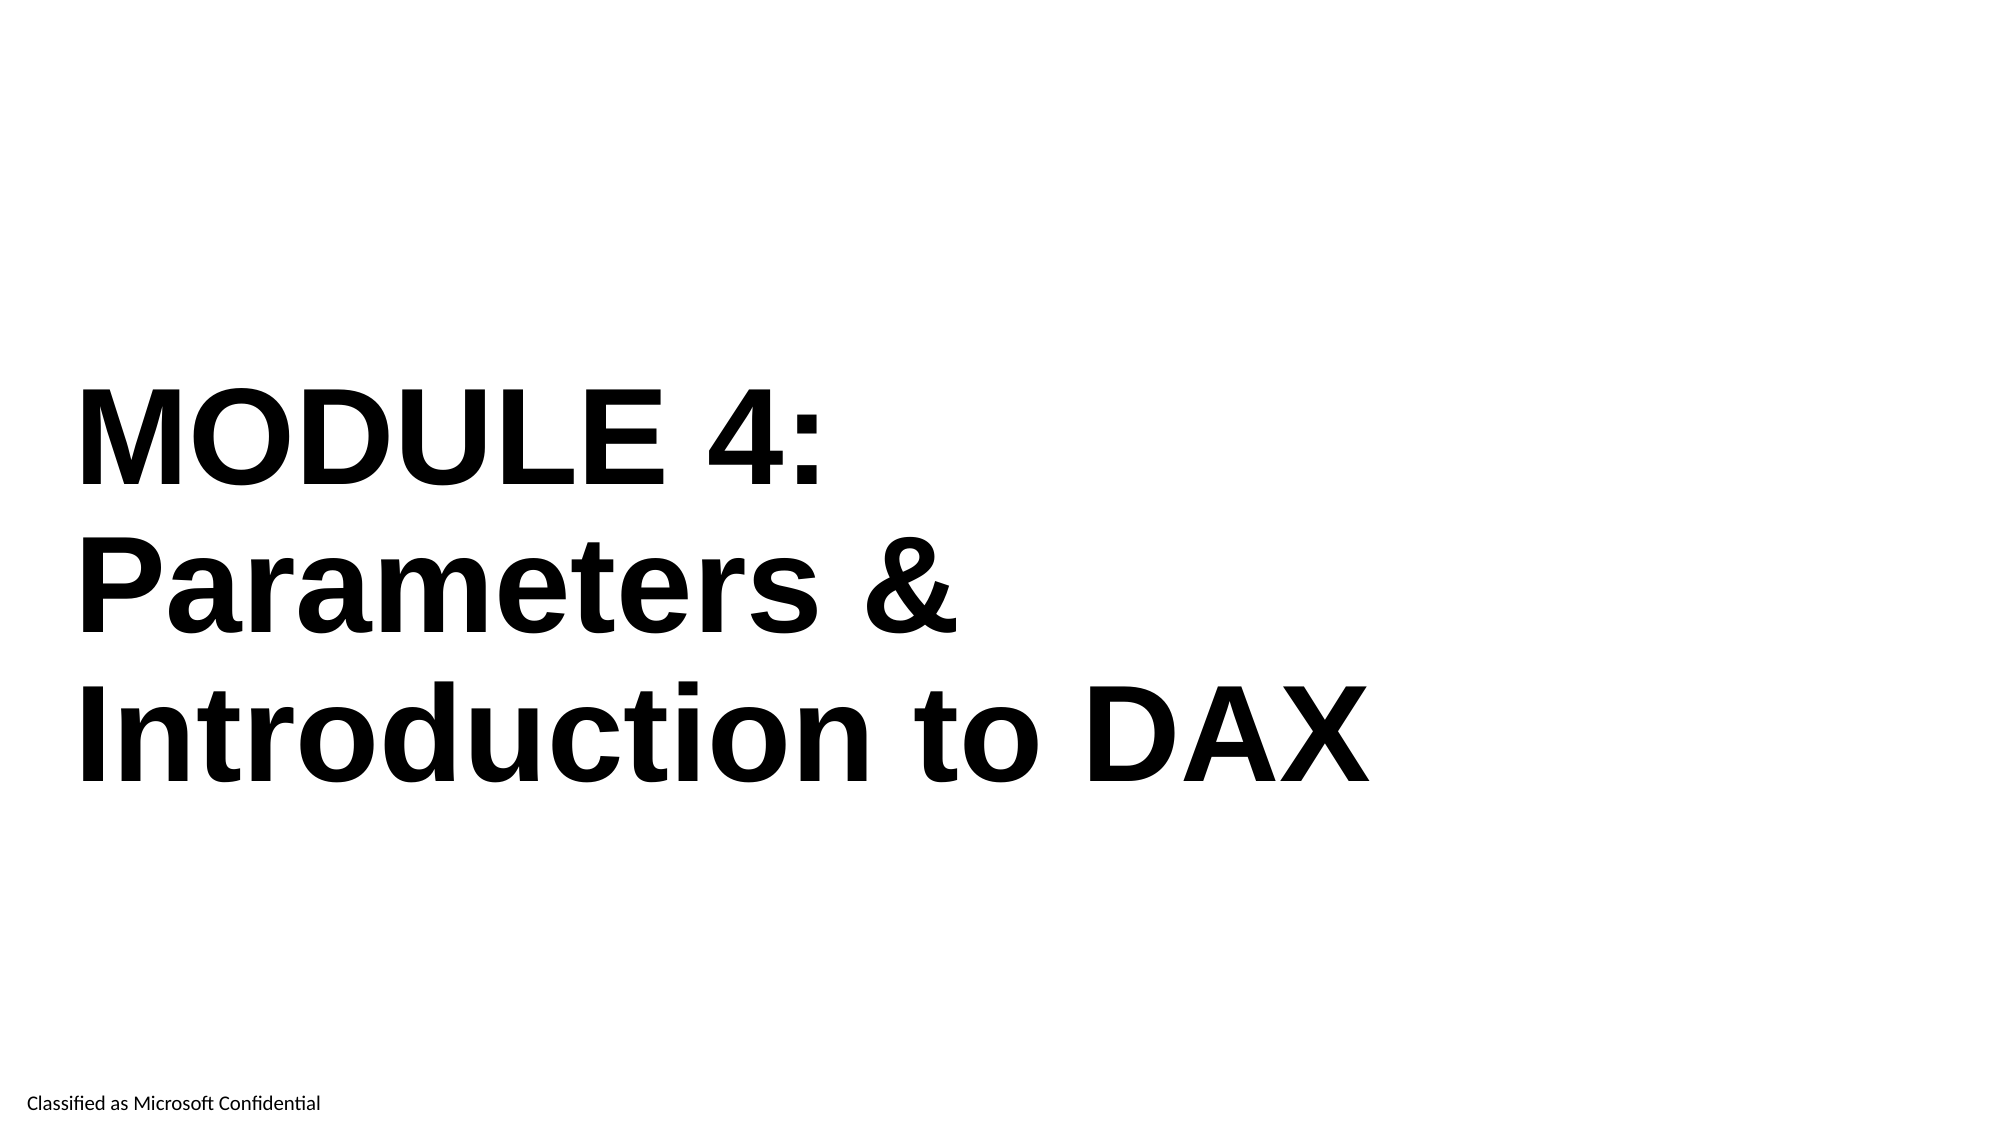

MODULE 4:
Parameters & Introduction to DAX